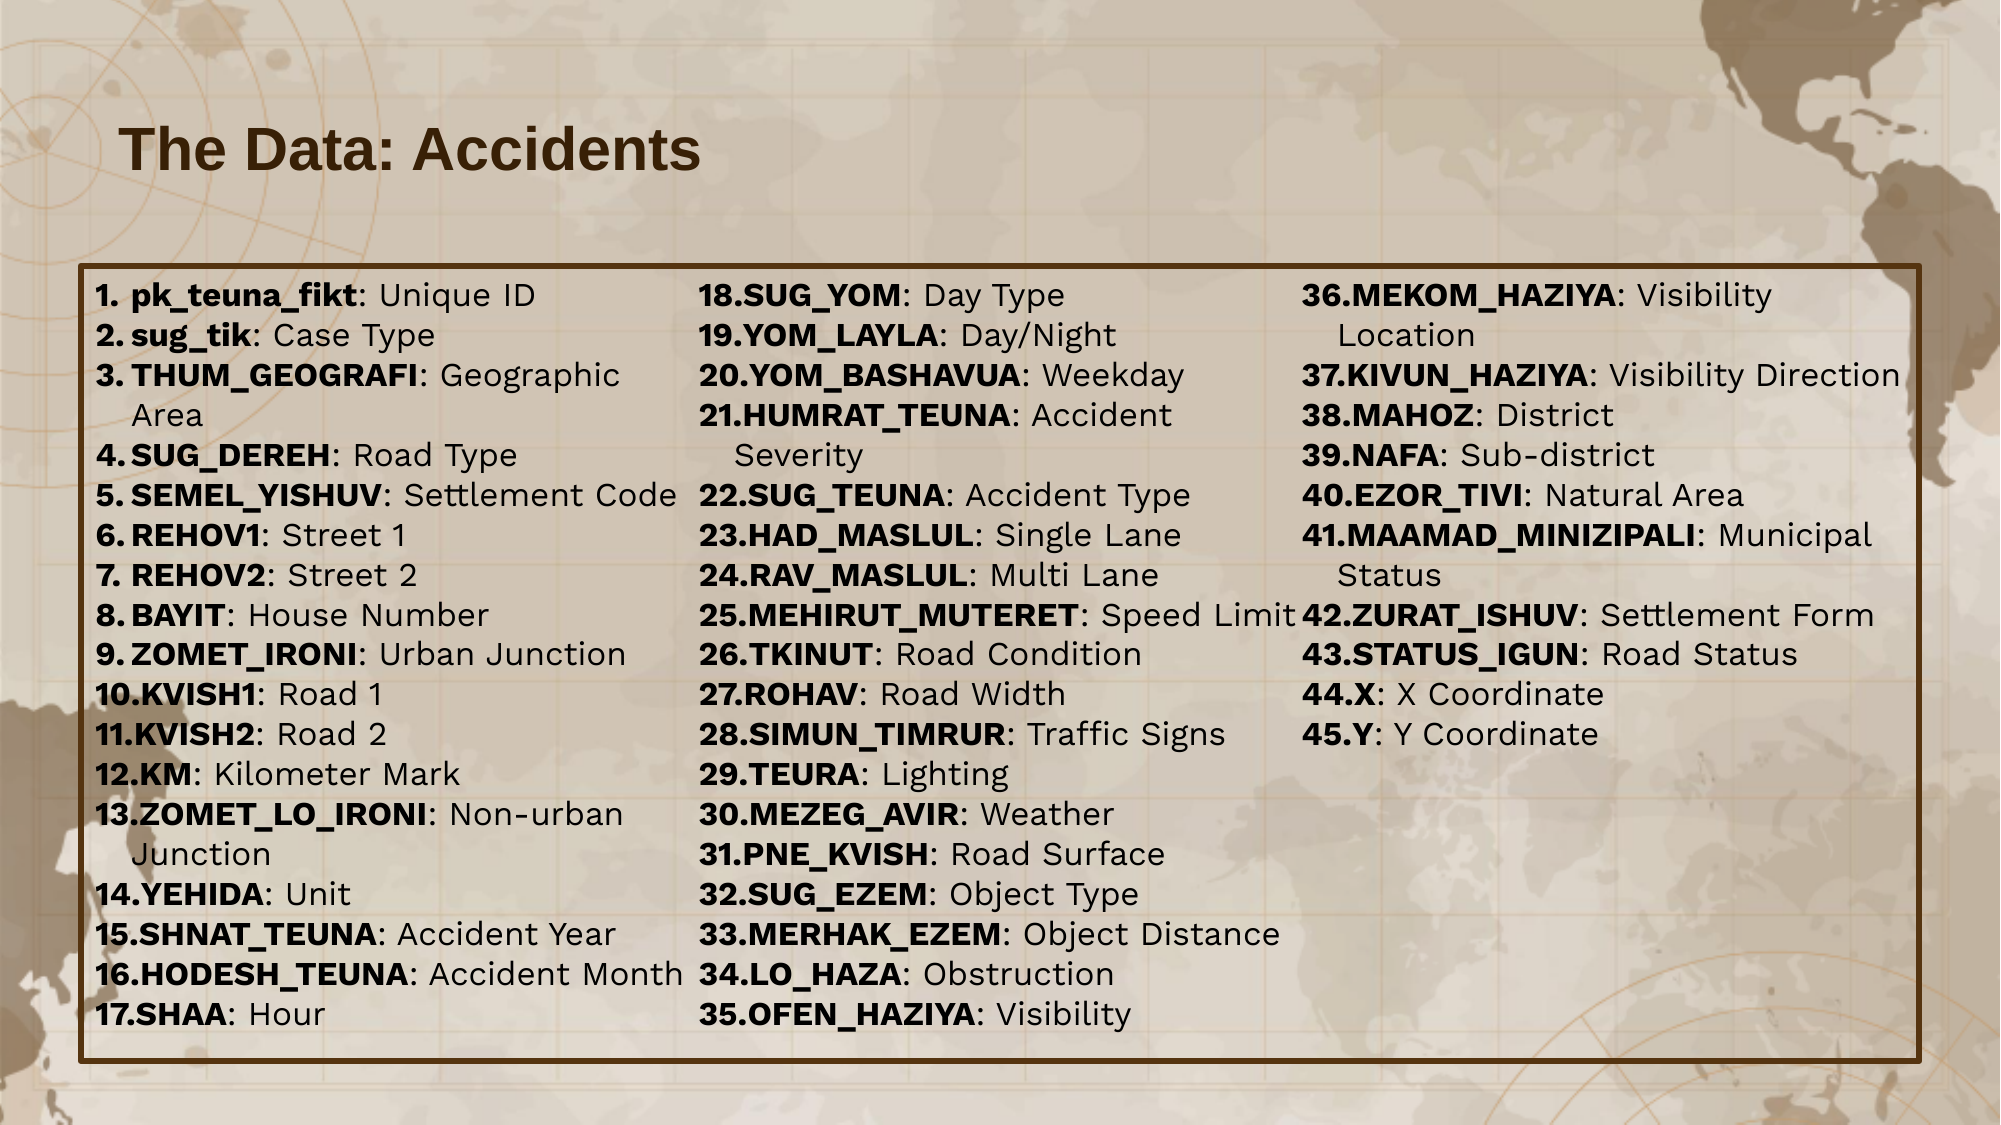

# The Data: Accidents

pk_teuna_fikt: Unique ID
sug_tik: Case Type
THUM_GEOGRAFI: Geographic Area
SUG_DEREH: Road Type
SEMEL_YISHUV: Settlement Code
REHOV1: Street 1
REHOV2: Street 2
BAYIT: House Number
ZOMET_IRONI: Urban Junction
KVISH1: Road 1
KVISH2: Road 2
KM: Kilometer Mark
ZOMET_LO_IRONI: Non-urban Junction
YEHIDA: Unit
SHNAT_TEUNA: Accident Year
HODESH_TEUNA: Accident Month
SHAA: Hour
SUG_YOM: Day Type
YOM_LAYLA: Day/Night
YOM_BASHAVUA: Weekday
HUMRAT_TEUNA: Accident Severity
SUG_TEUNA: Accident Type
HAD_MASLUL: Single Lane
RAV_MASLUL: Multi Lane
MEHIRUT_MUTERET: Speed Limit
TKINUT: Road Condition
ROHAV: Road Width
SIMUN_TIMRUR: Traffic Signs
TEURA: Lighting
MEZEG_AVIR: Weather
PNE_KVISH: Road Surface
SUG_EZEM: Object Type
MERHAK_EZEM: Object Distance
LO_HAZA: Obstruction
OFEN_HAZIYA: Visibility
MEKOM_HAZIYA: Visibility Location
KIVUN_HAZIYA: Visibility Direction
MAHOZ: District
NAFA: Sub-district
EZOR_TIVI: Natural Area
MAAMAD_MINIZIPALI: Municipal Status
ZURAT_ISHUV: Settlement Form
STATUS_IGUN: Road Status
X: X Coordinate
Y: Y Coordinate